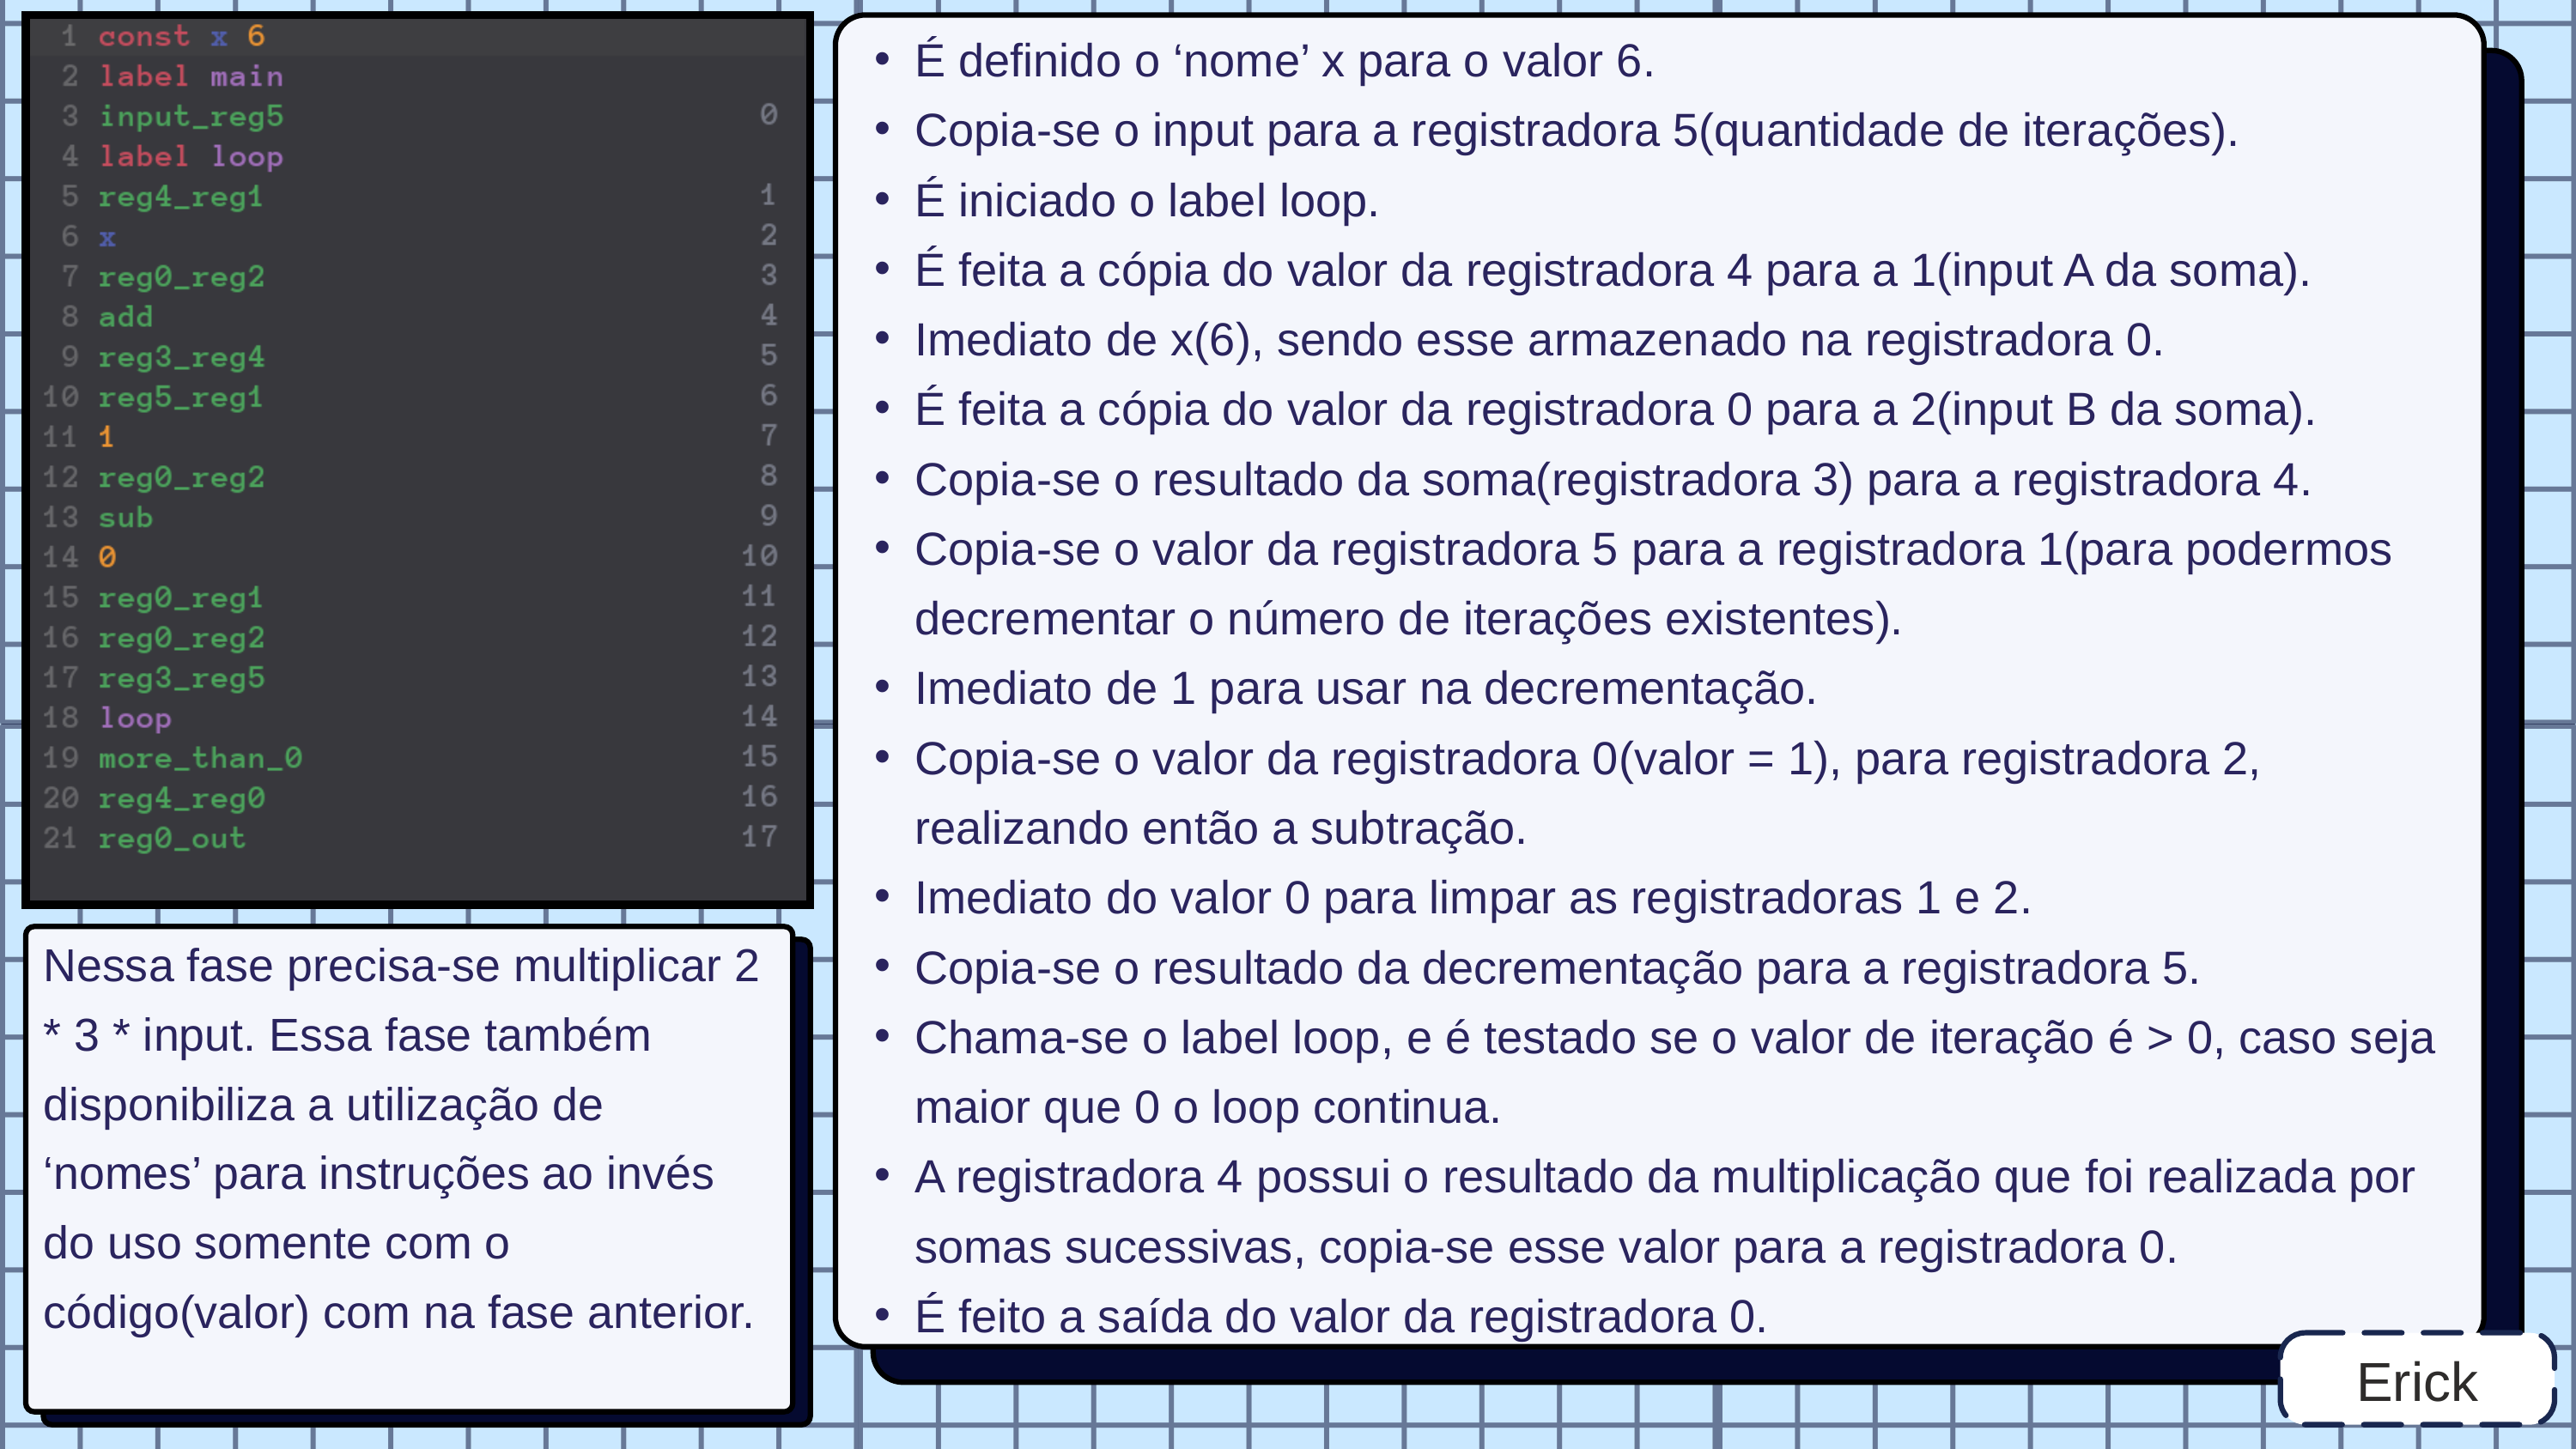

É definido o ‘nome’ x para o valor 6.
Copia-se o input para a registradora 5(quantidade de iterações).
É iniciado o label loop.
É feita a cópia do valor da registradora 4 para a 1(input A da soma).
Imediato de x(6), sendo esse armazenado na registradora 0.
É feita a cópia do valor da registradora 0 para a 2(input B da soma).
Copia-se o resultado da soma(registradora 3) para a registradora 4.
Copia-se o valor da registradora 5 para a registradora 1(para podermos decrementar o número de iterações existentes).
Imediato de 1 para usar na decrementação.
Copia-se o valor da registradora 0(valor = 1), para registradora 2, realizando então a subtração.
Imediato do valor 0 para limpar as registradoras 1 e 2.
Copia-se o resultado da decrementação para a registradora 5.
Chama-se o label loop, e é testado se o valor de iteração é > 0, caso seja maior que 0 o loop continua.
A registradora 4 possui o resultado da multiplicação que foi realizada por somas sucessivas, copia-se esse valor para a registradora 0.
É feito a saída do valor da registradora 0.

Nessa fase precisa-se multiplicar 2 * 3 * input. Essa fase também disponibiliza a utilização de ‘nomes’ para instruções ao invés do uso somente com o código(valor) com na fase anterior.

Erick